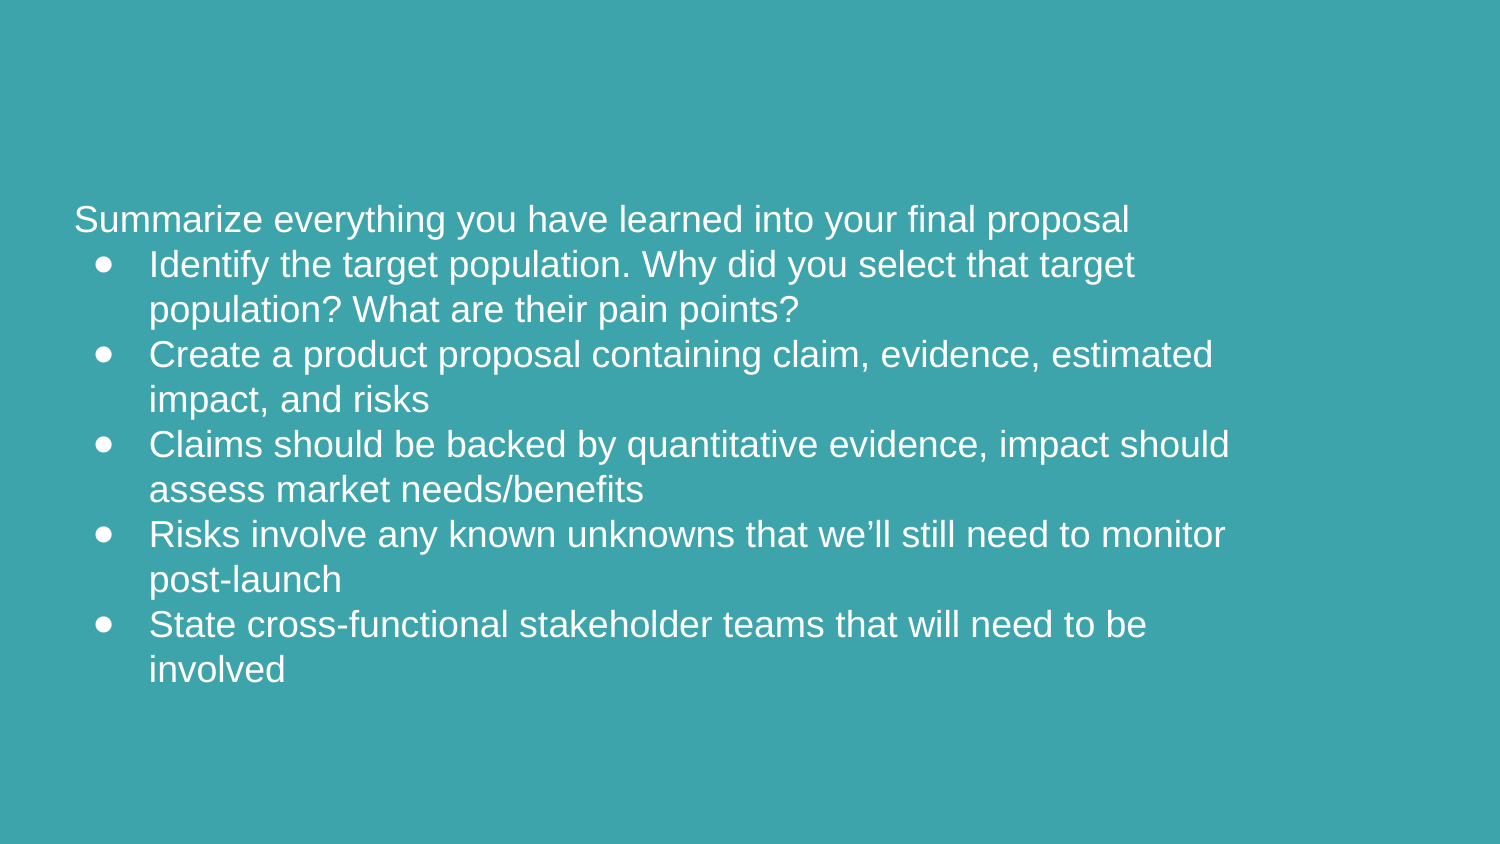

# Summarize everything you have learned into your final proposal
Identify the target population. Why did you select that target population? What are their pain points?
Create a product proposal containing claim, evidence, estimated impact, and risks
Claims should be backed by quantitative evidence, impact should assess market needs/benefits
Risks involve any known unknowns that we’ll still need to monitor post-launch
State cross-functional stakeholder teams that will need to be involved